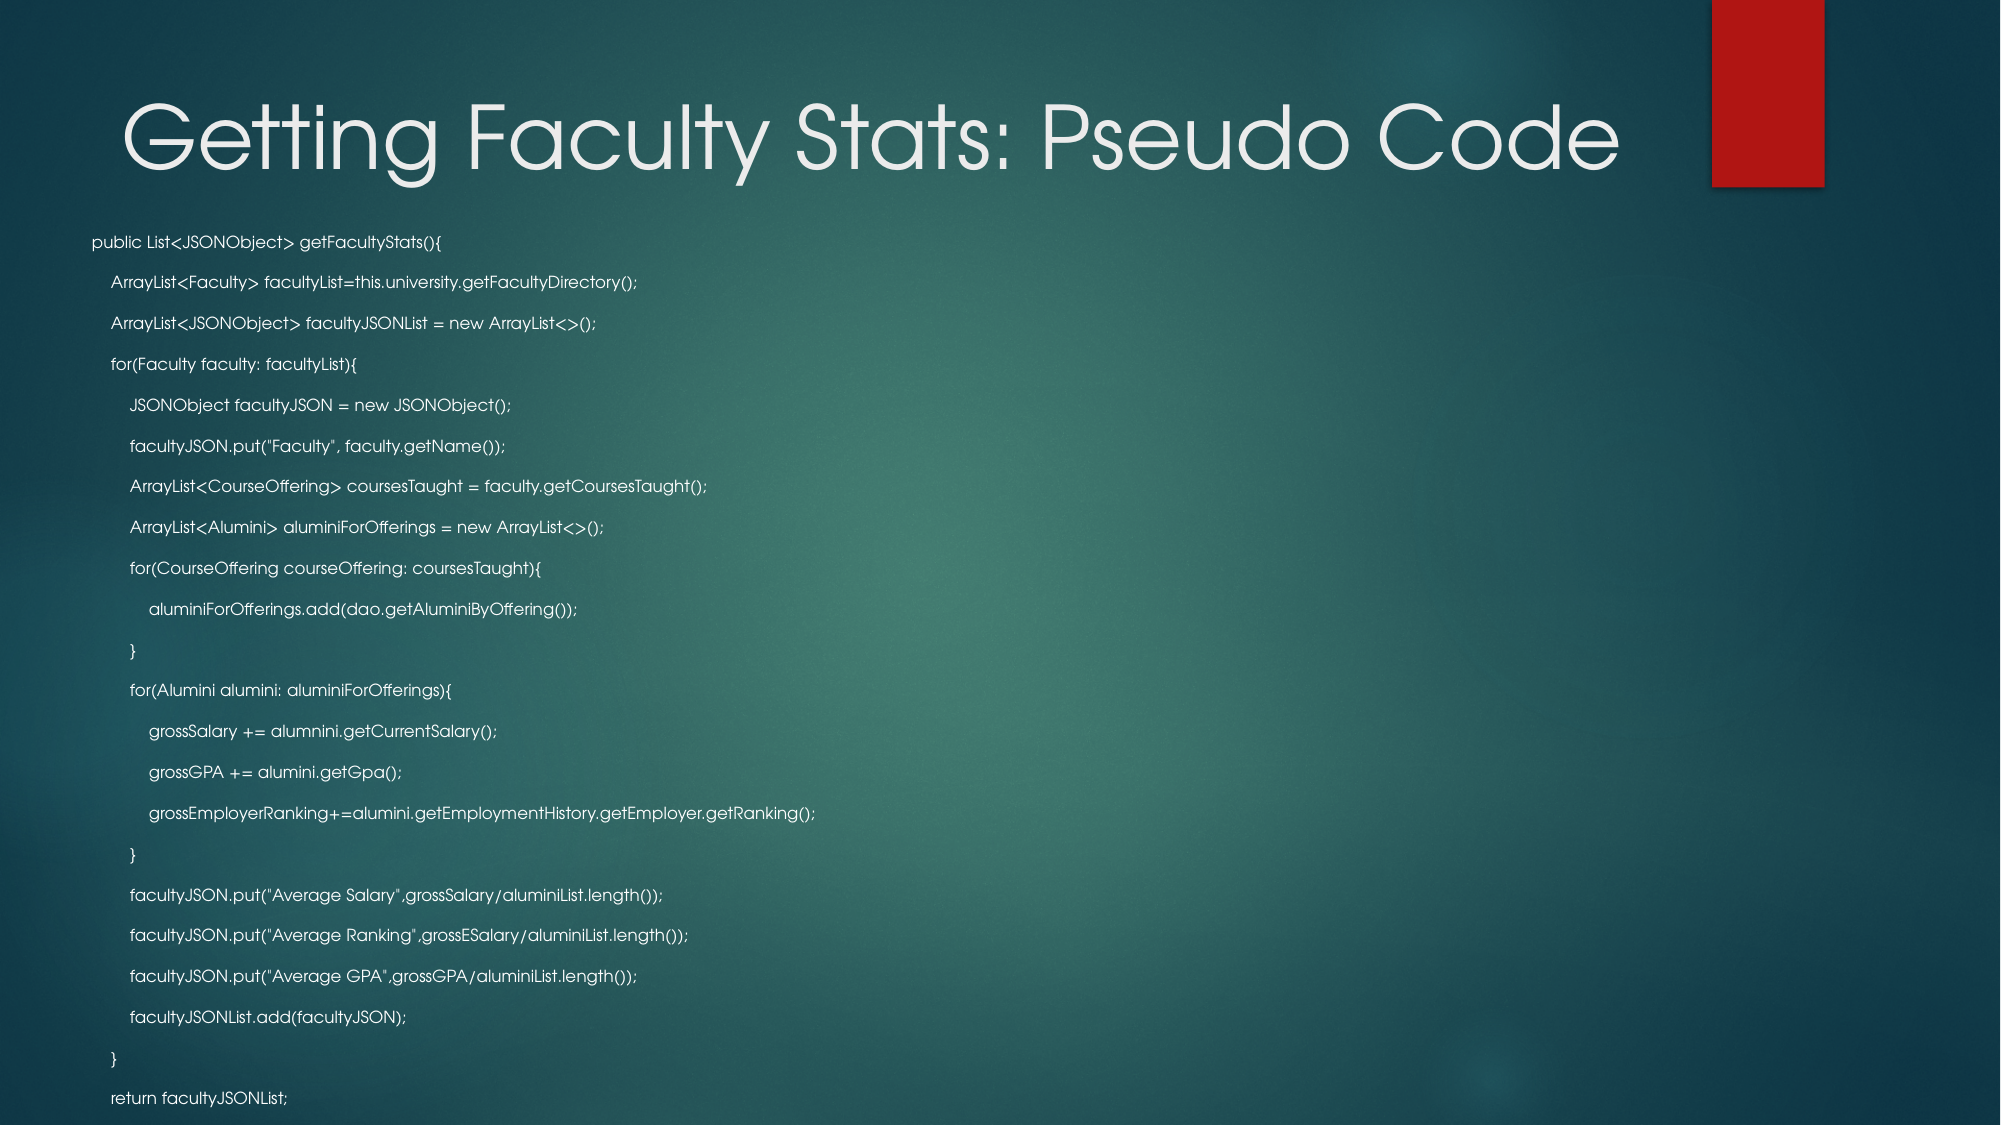

# Getting Faculty Stats: Pseudo Code
public List<JSONObject> getFacultyStats(){
    ArrayList<Faculty> facultyList=this.university.getFacultyDirectory();
    ArrayList<JSONObject> facultyJSONList = new ArrayList<>();
    for(Faculty faculty: facultyList){
        JSONObject facultyJSON = new JSONObject();
        facultyJSON.put("Faculty", faculty.getName());
        ArrayList<CourseOffering> coursesTaught = faculty.getCoursesTaught();
        ArrayList<Alumini> aluminiForOfferings = new ArrayList<>();
        for(CourseOffering courseOffering: coursesTaught){
            aluminiForOfferings.add(dao.getAluminiByOffering());
        }
        for(Alumini alumini: aluminiForOfferings){
            grossSalary += alumnini.getCurrentSalary();
            grossGPA += alumini.getGpa();
            grossEmployerRanking+=alumini.getEmploymentHistory.getEmployer.getRanking();
        }
        facultyJSON.put("Average Salary",grossSalary/aluminiList.length());
        facultyJSON.put("Average Ranking",grossESalary/aluminiList.length());
        facultyJSON.put("Average GPA",grossGPA/aluminiList.length());
        facultyJSONList.add(facultyJSON);
    }
    return facultyJSONList;
}